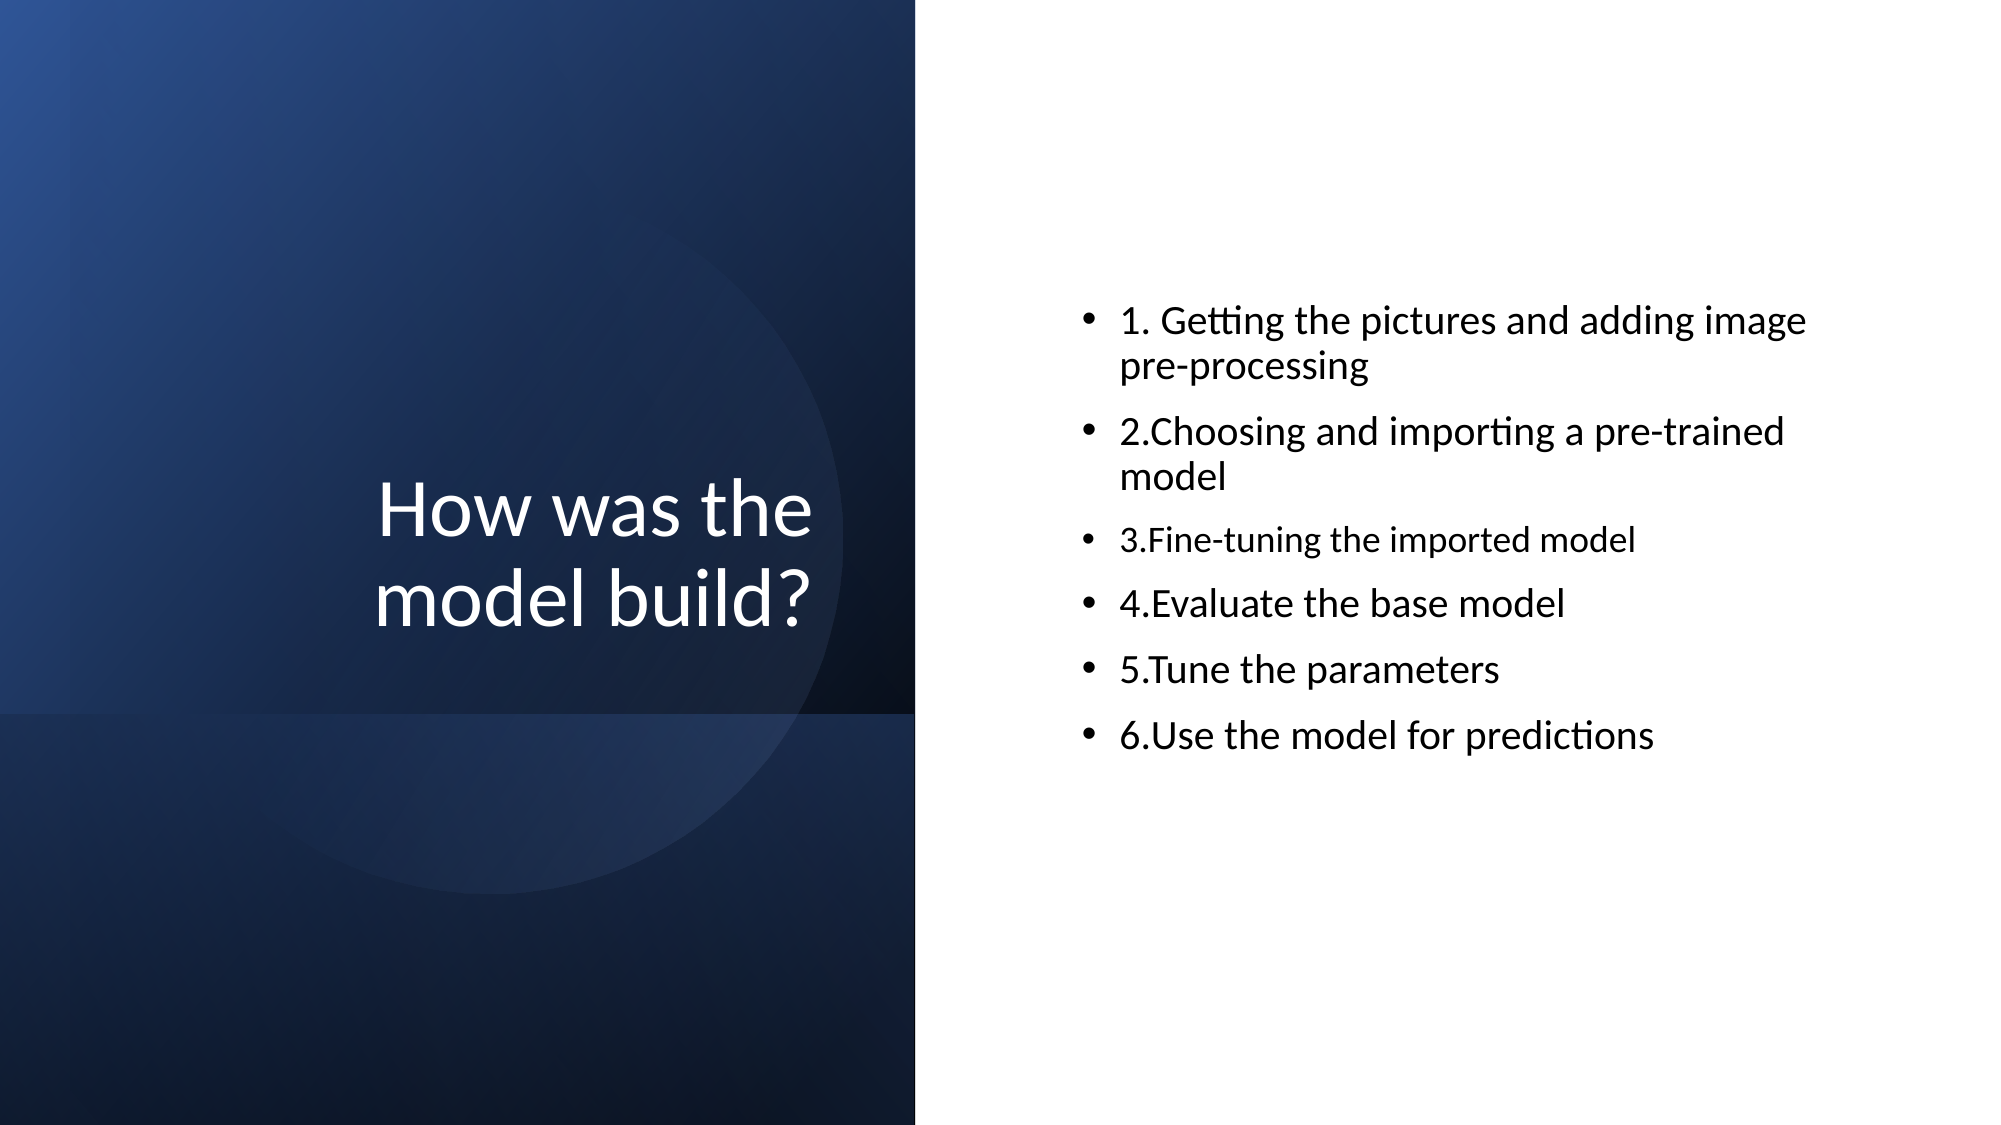

# How was the model build?

1. Getting the pictures and adding image pre-processing
2.Choosing and importing a pre-trained model
3.Fine-tuning the imported model
4.Evaluate the base model
5.Tune the parameters
6.Use the model for predictions